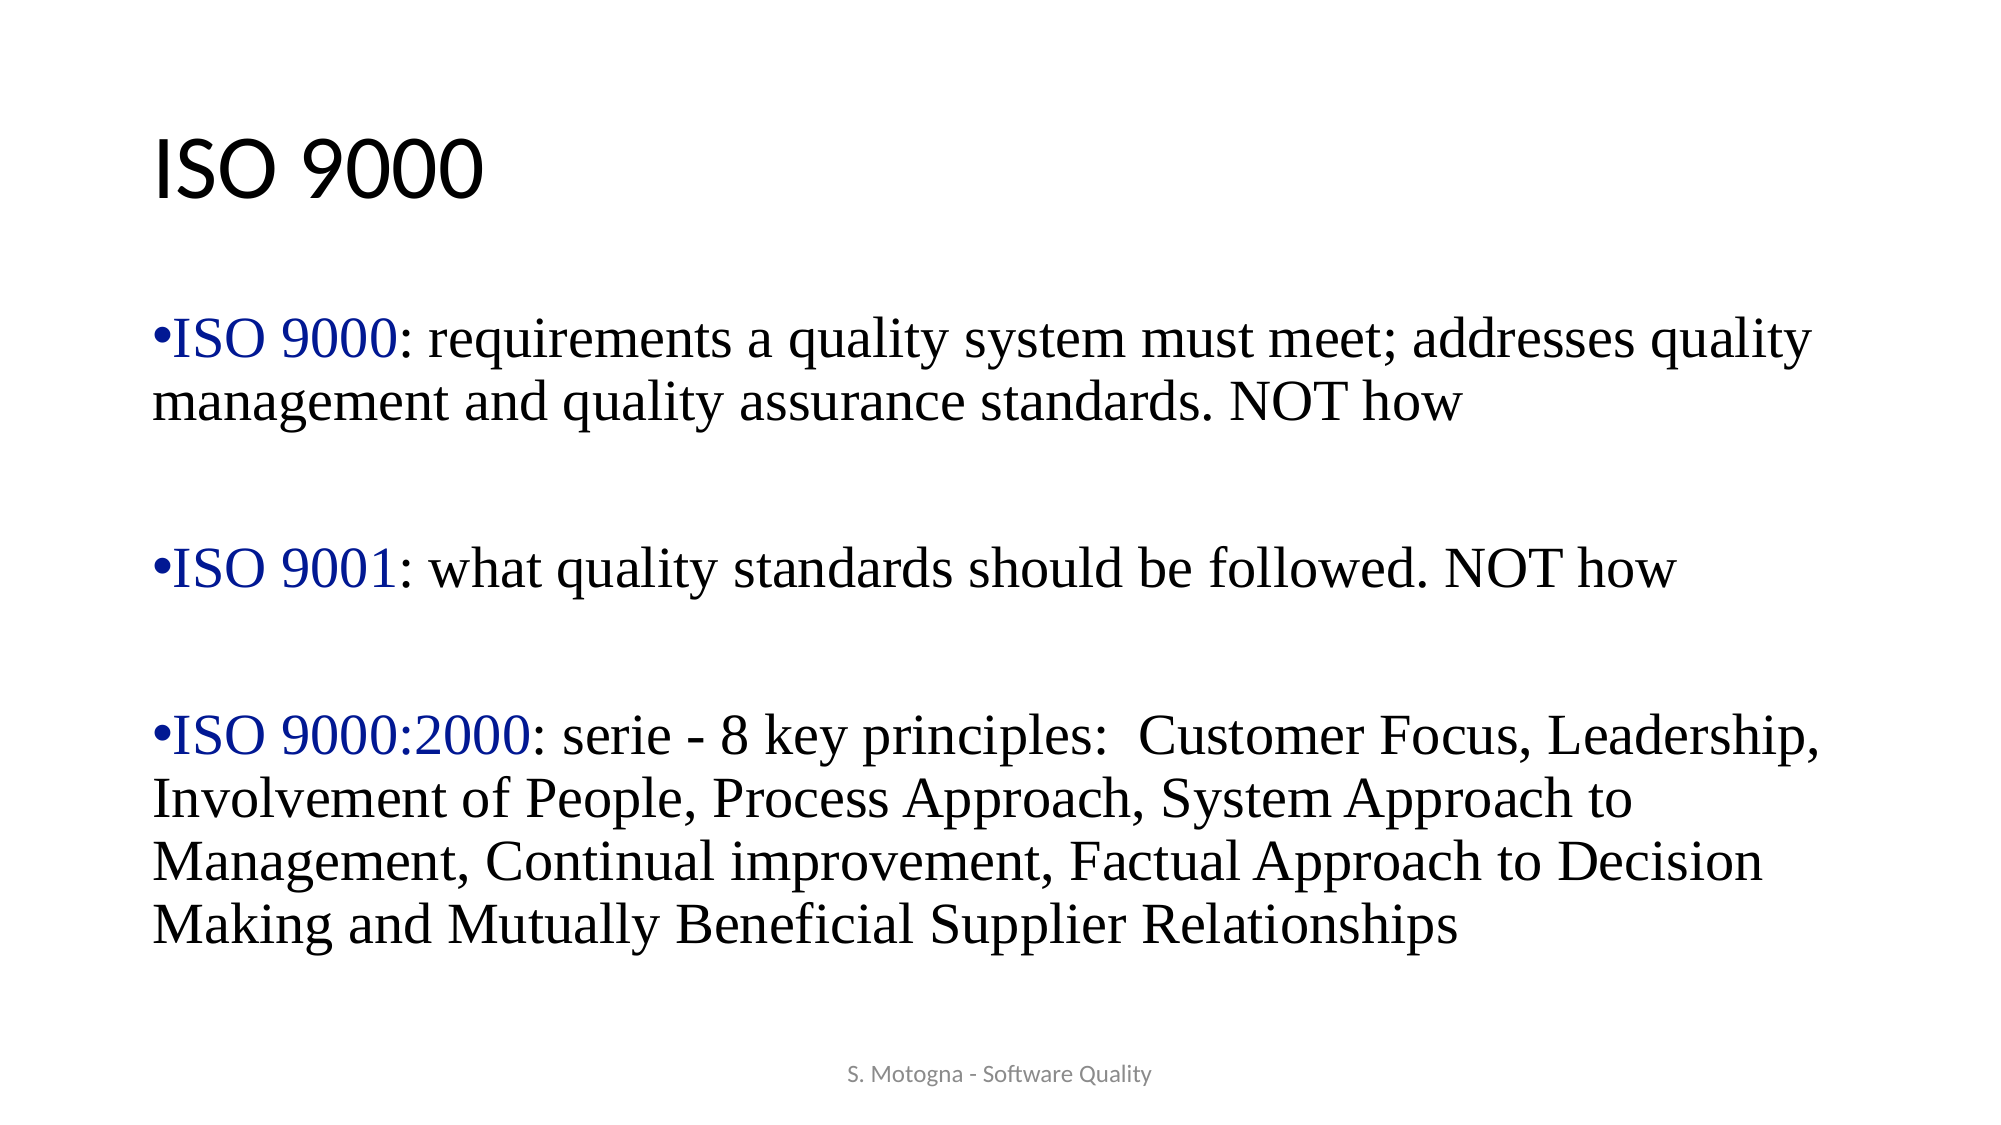

# ISO 9000
ISO 9000: requirements a quality system must meet; addresses quality management and quality assurance standards. NOT how

ISO 9001: what quality standards should be followed. NOT how

ISO 9000:2000: serie - 8 key principles:  Customer Focus, Leadership, Involvement of People, Process Approach, System Approach to Management, Continual improvement, Factual Approach to Decision Making and Mutually Beneficial Supplier Relationships

S. Motogna - Software Quality